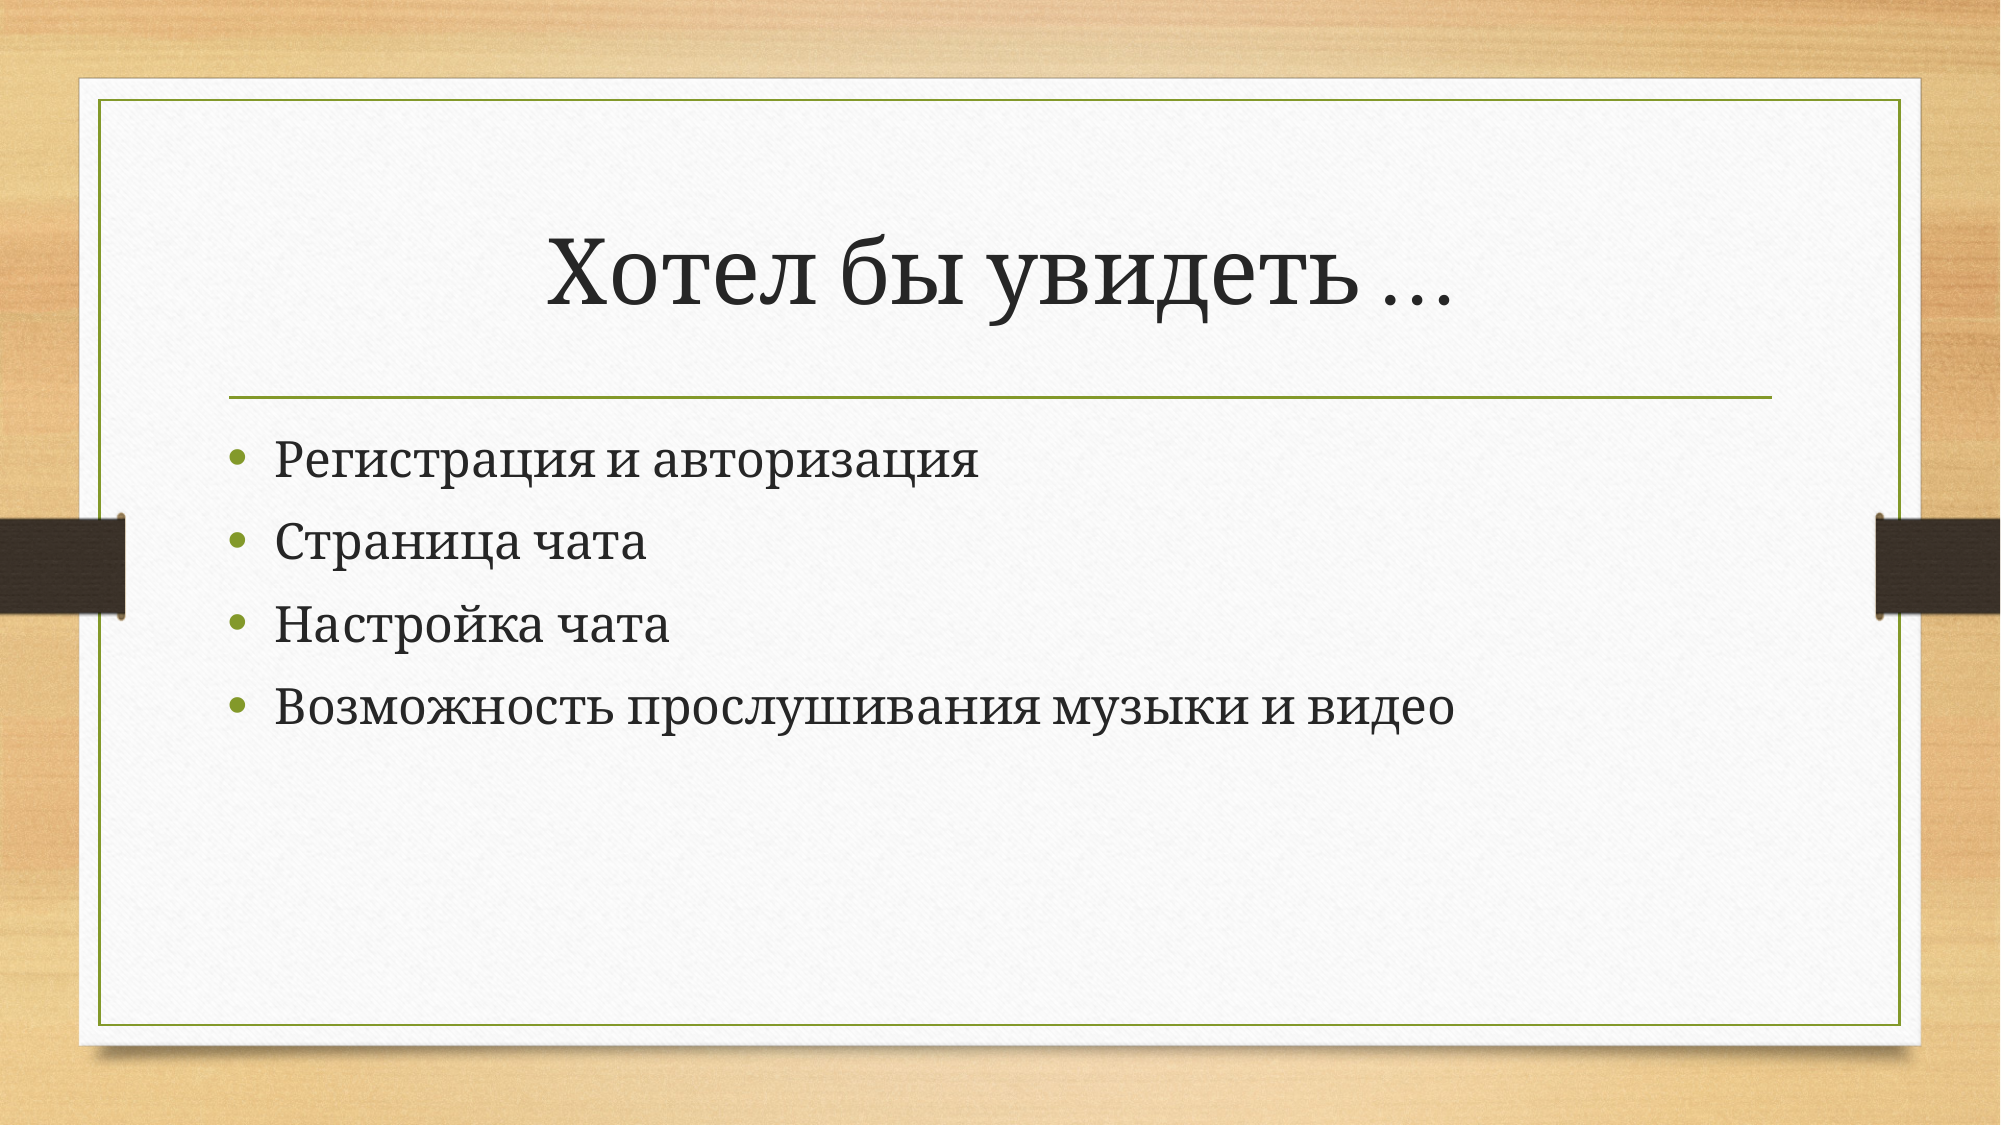

# Хотел бы увидеть …
Регистрация и авторизация
Страница чата
Настройка чата
Возможность прослушивания музыки и видео